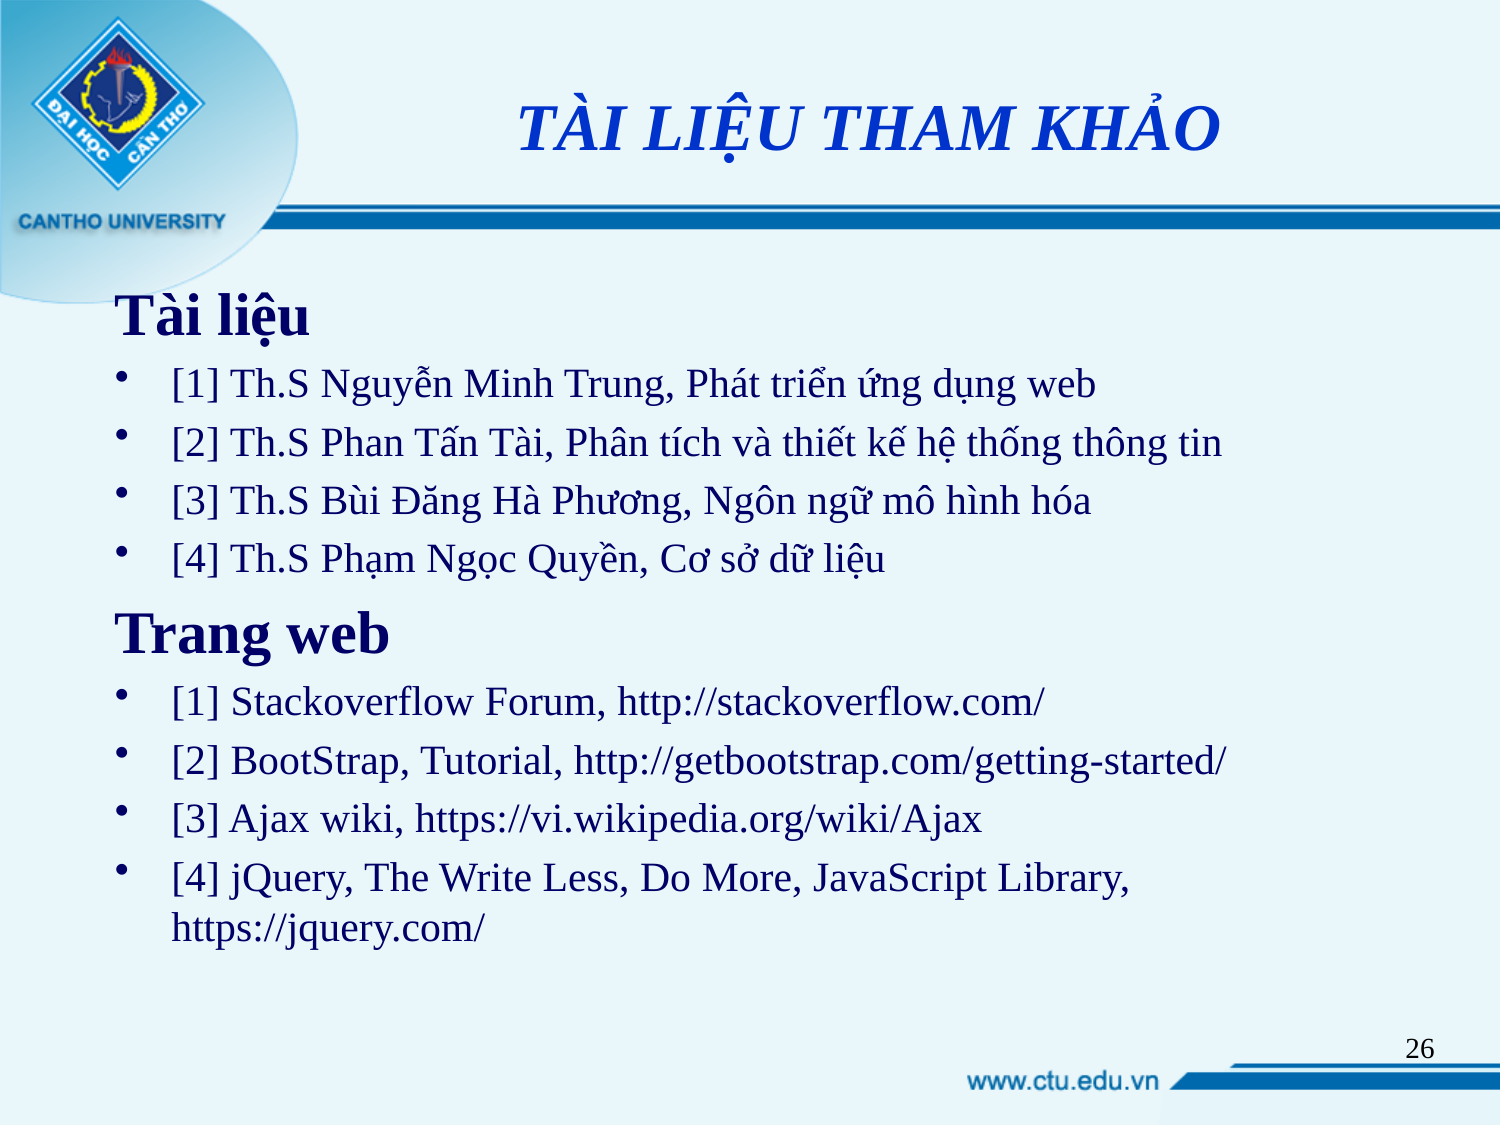

# TÀI LIỆU THAM KHẢO
Tài liệu
[1] Th.S Nguyễn Minh Trung, Phát triển ứng dụng web
[2] Th.S Phan Tấn Tài, Phân tích và thiết kế hệ thống thông tin
[3] Th.S Bùi Đăng Hà Phương, Ngôn ngữ mô hình hóa
[4] Th.S Phạm Ngọc Quyền, Cơ sở dữ liệu
Trang web
[1] Stackoverflow Forum, http://stackoverflow.com/
[2] BootStrap, Tutorial, http://getbootstrap.com/getting-started/
[3] Ajax wiki, https://vi.wikipedia.org/wiki/Ajax
[4] jQuery, The Write Less, Do More, JavaScript Library, https://jquery.com/
26